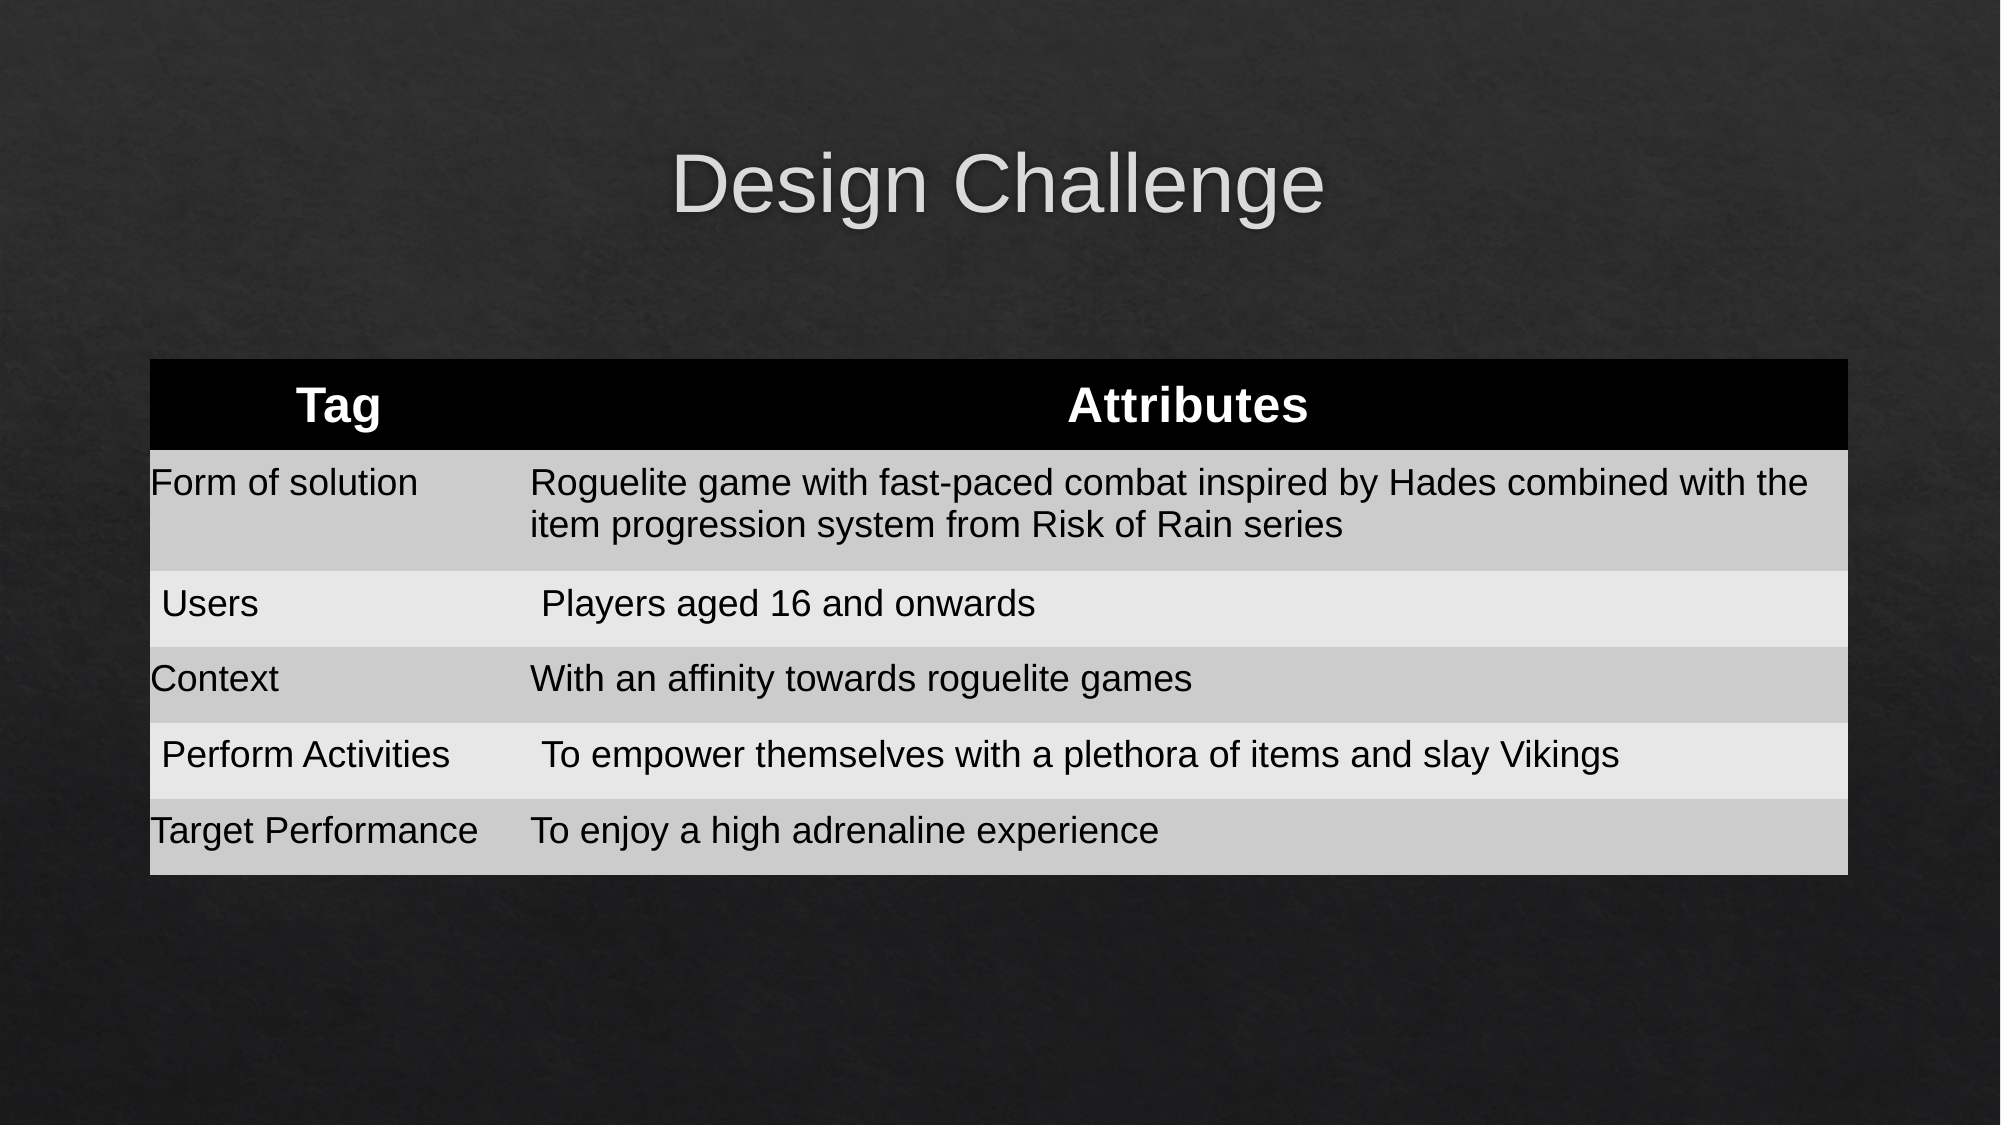

# Design Challenge
| Tag | Attributes |
| --- | --- |
| Form of solution | Roguelite game with fast-paced combat inspired by Hades combined with the item progression system from Risk of Rain series |
| Users | Players aged 16 and onwards |
| Context | With an affinity towards roguelite games |
| Perform Activities | To empower themselves with a plethora of items and slay Vikings |
| Target Performance | To enjoy a high adrenaline experience |